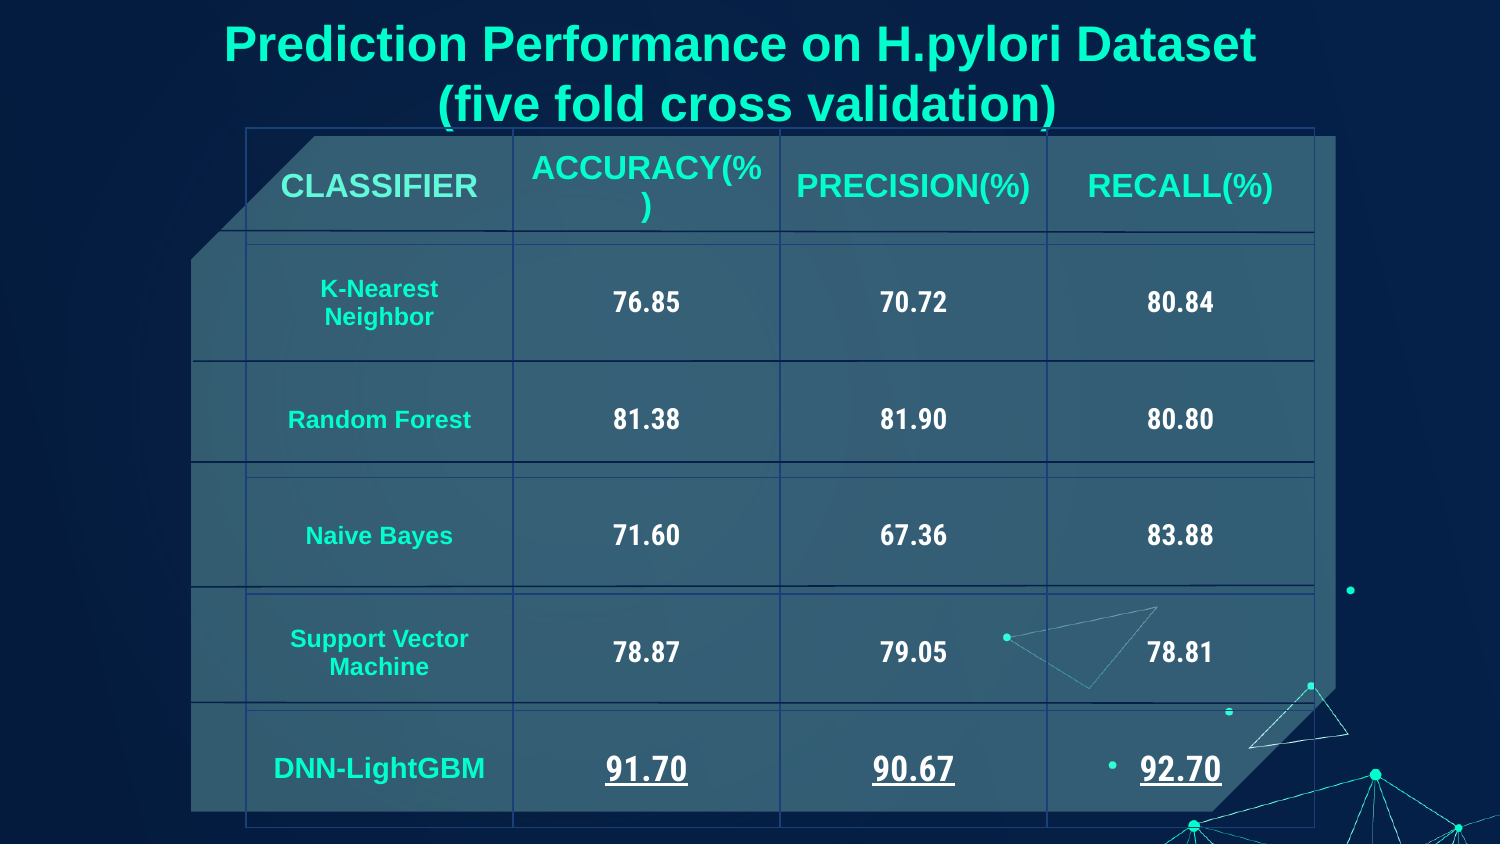

# Prediction Performance on H.pylori Dataset
(five fold cross validation)
| CLASSIFIER | ACCURACY(%) | PRECISION(%) | RECALL(%) |
| --- | --- | --- | --- |
| K-Nearest Neighbor | 76.85 | 70.72 | 80.84 |
| Random Forest | 81.38 | 81.90 | 80.80 |
| Naive Bayes | 71.60 | 67.36 | 83.88 |
| Support Vector Machine | 78.87 | 79.05 | 78.81 |
| DNN-LightGBM | 91.70 | 90.67 | 92.70 |